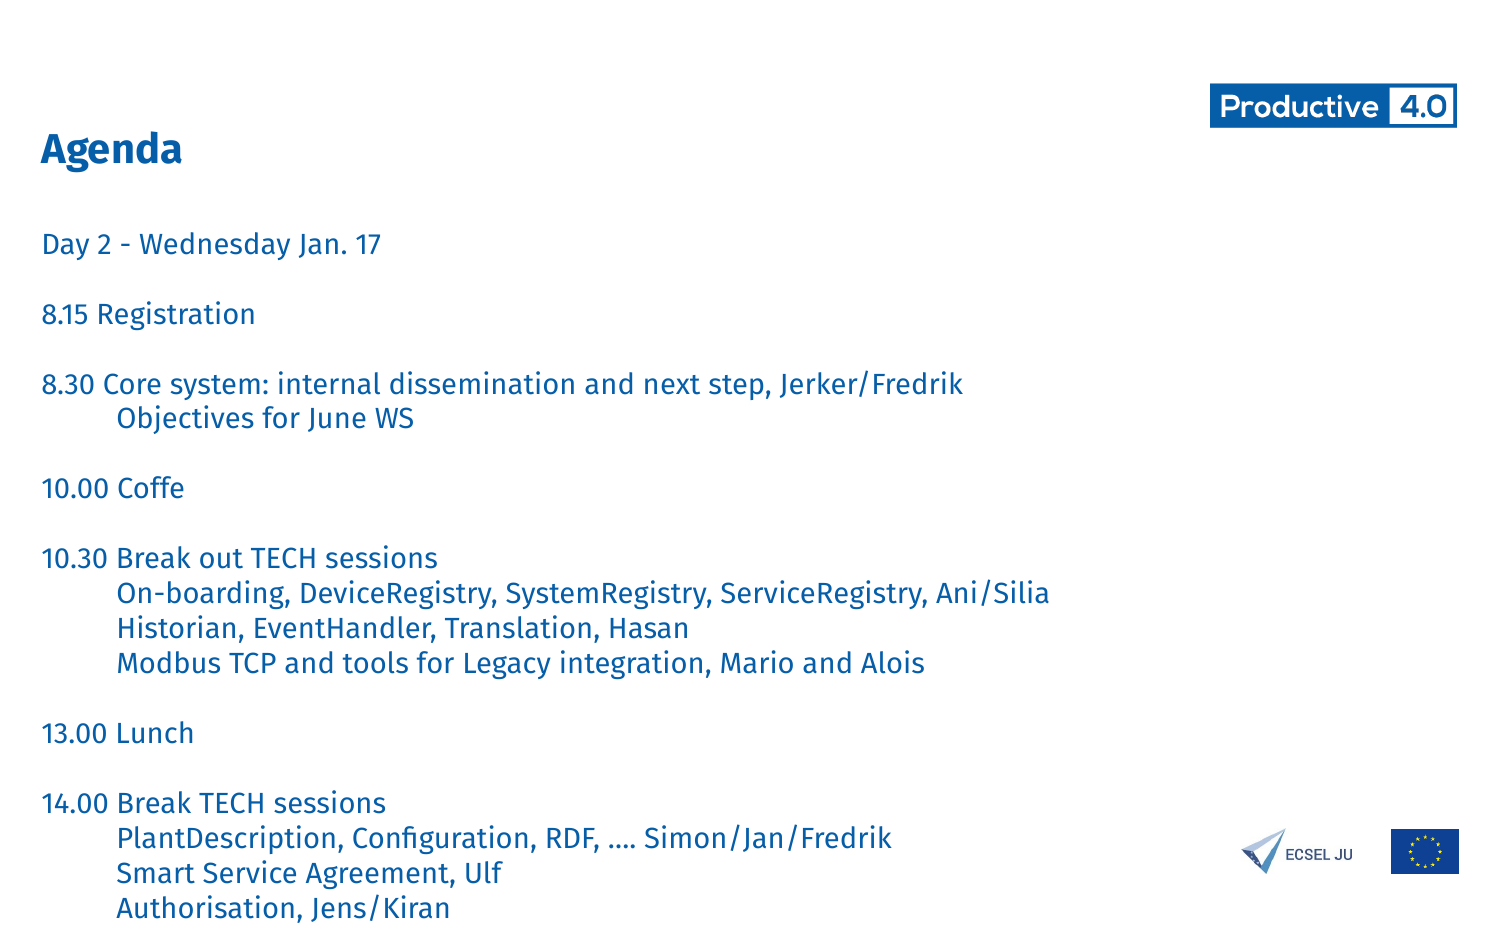

# Agenda
Day 2 - Wednesday Jan. 17

8.15 Registration

8.30 Core system: internal dissemination and next step, Jerker/Fredrik
Objectives for June WS
10.00 Coffe
10.30 Break out TECH sessions
On-boarding, DeviceRegistry, SystemRegistry, ServiceRegistry, Ani/Silia
Historian, EventHandler, Translation, Hasan
Modbus TCP and tools for Legacy integration, Mario and Alois

13.00 Lunch

14.00 Break TECH sessions
PlantDescription, Configuration, RDF, …. Simon/Jan/Fredrik
Smart Service Agreement, Ulf
Authorisation, Jens/Kiran

11